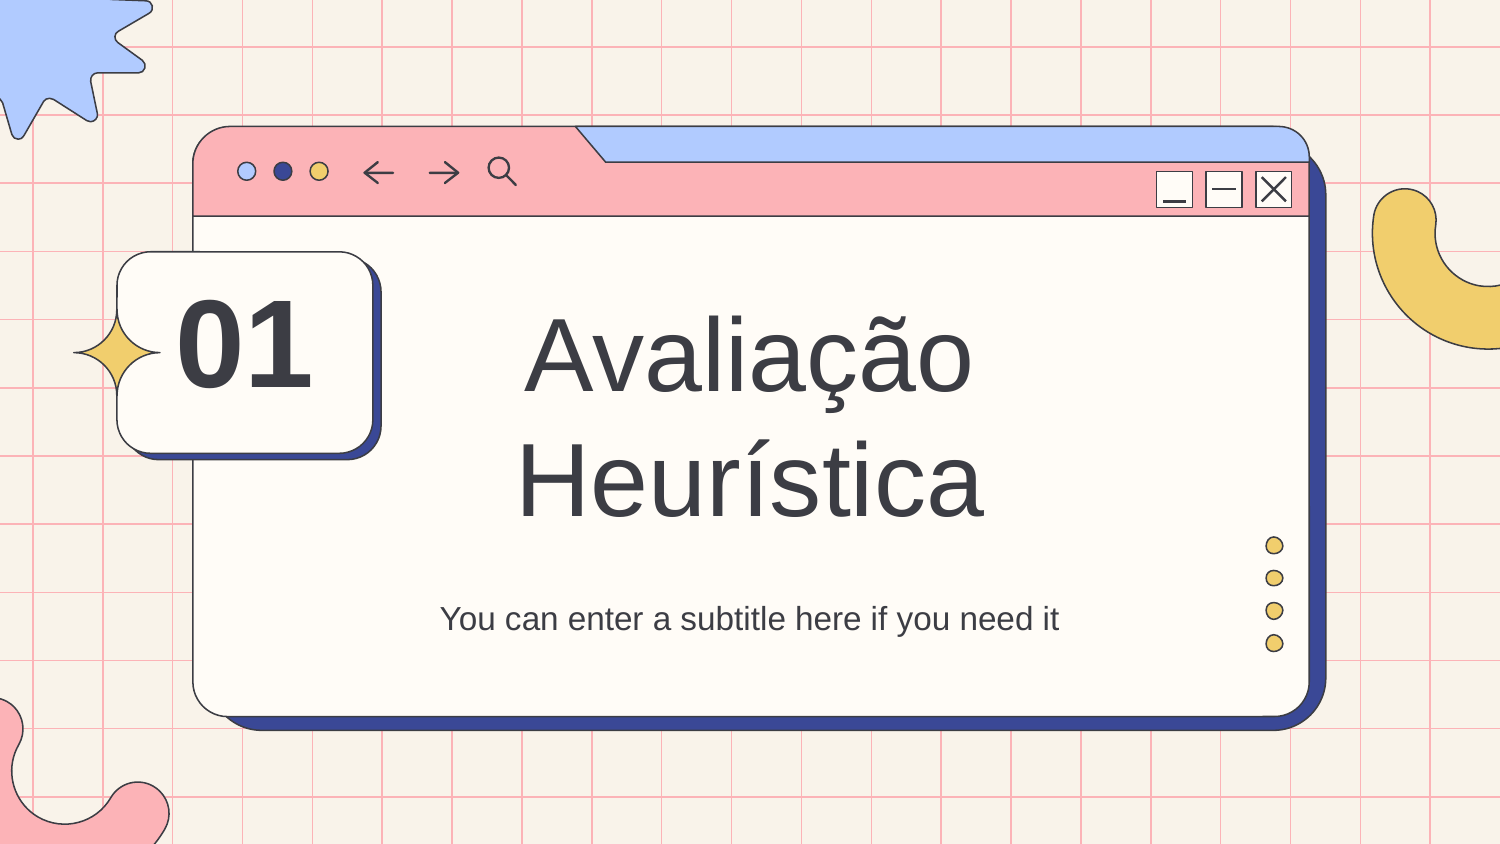

01
# Avaliação Heurística

You can enter a subtitle here if you need it